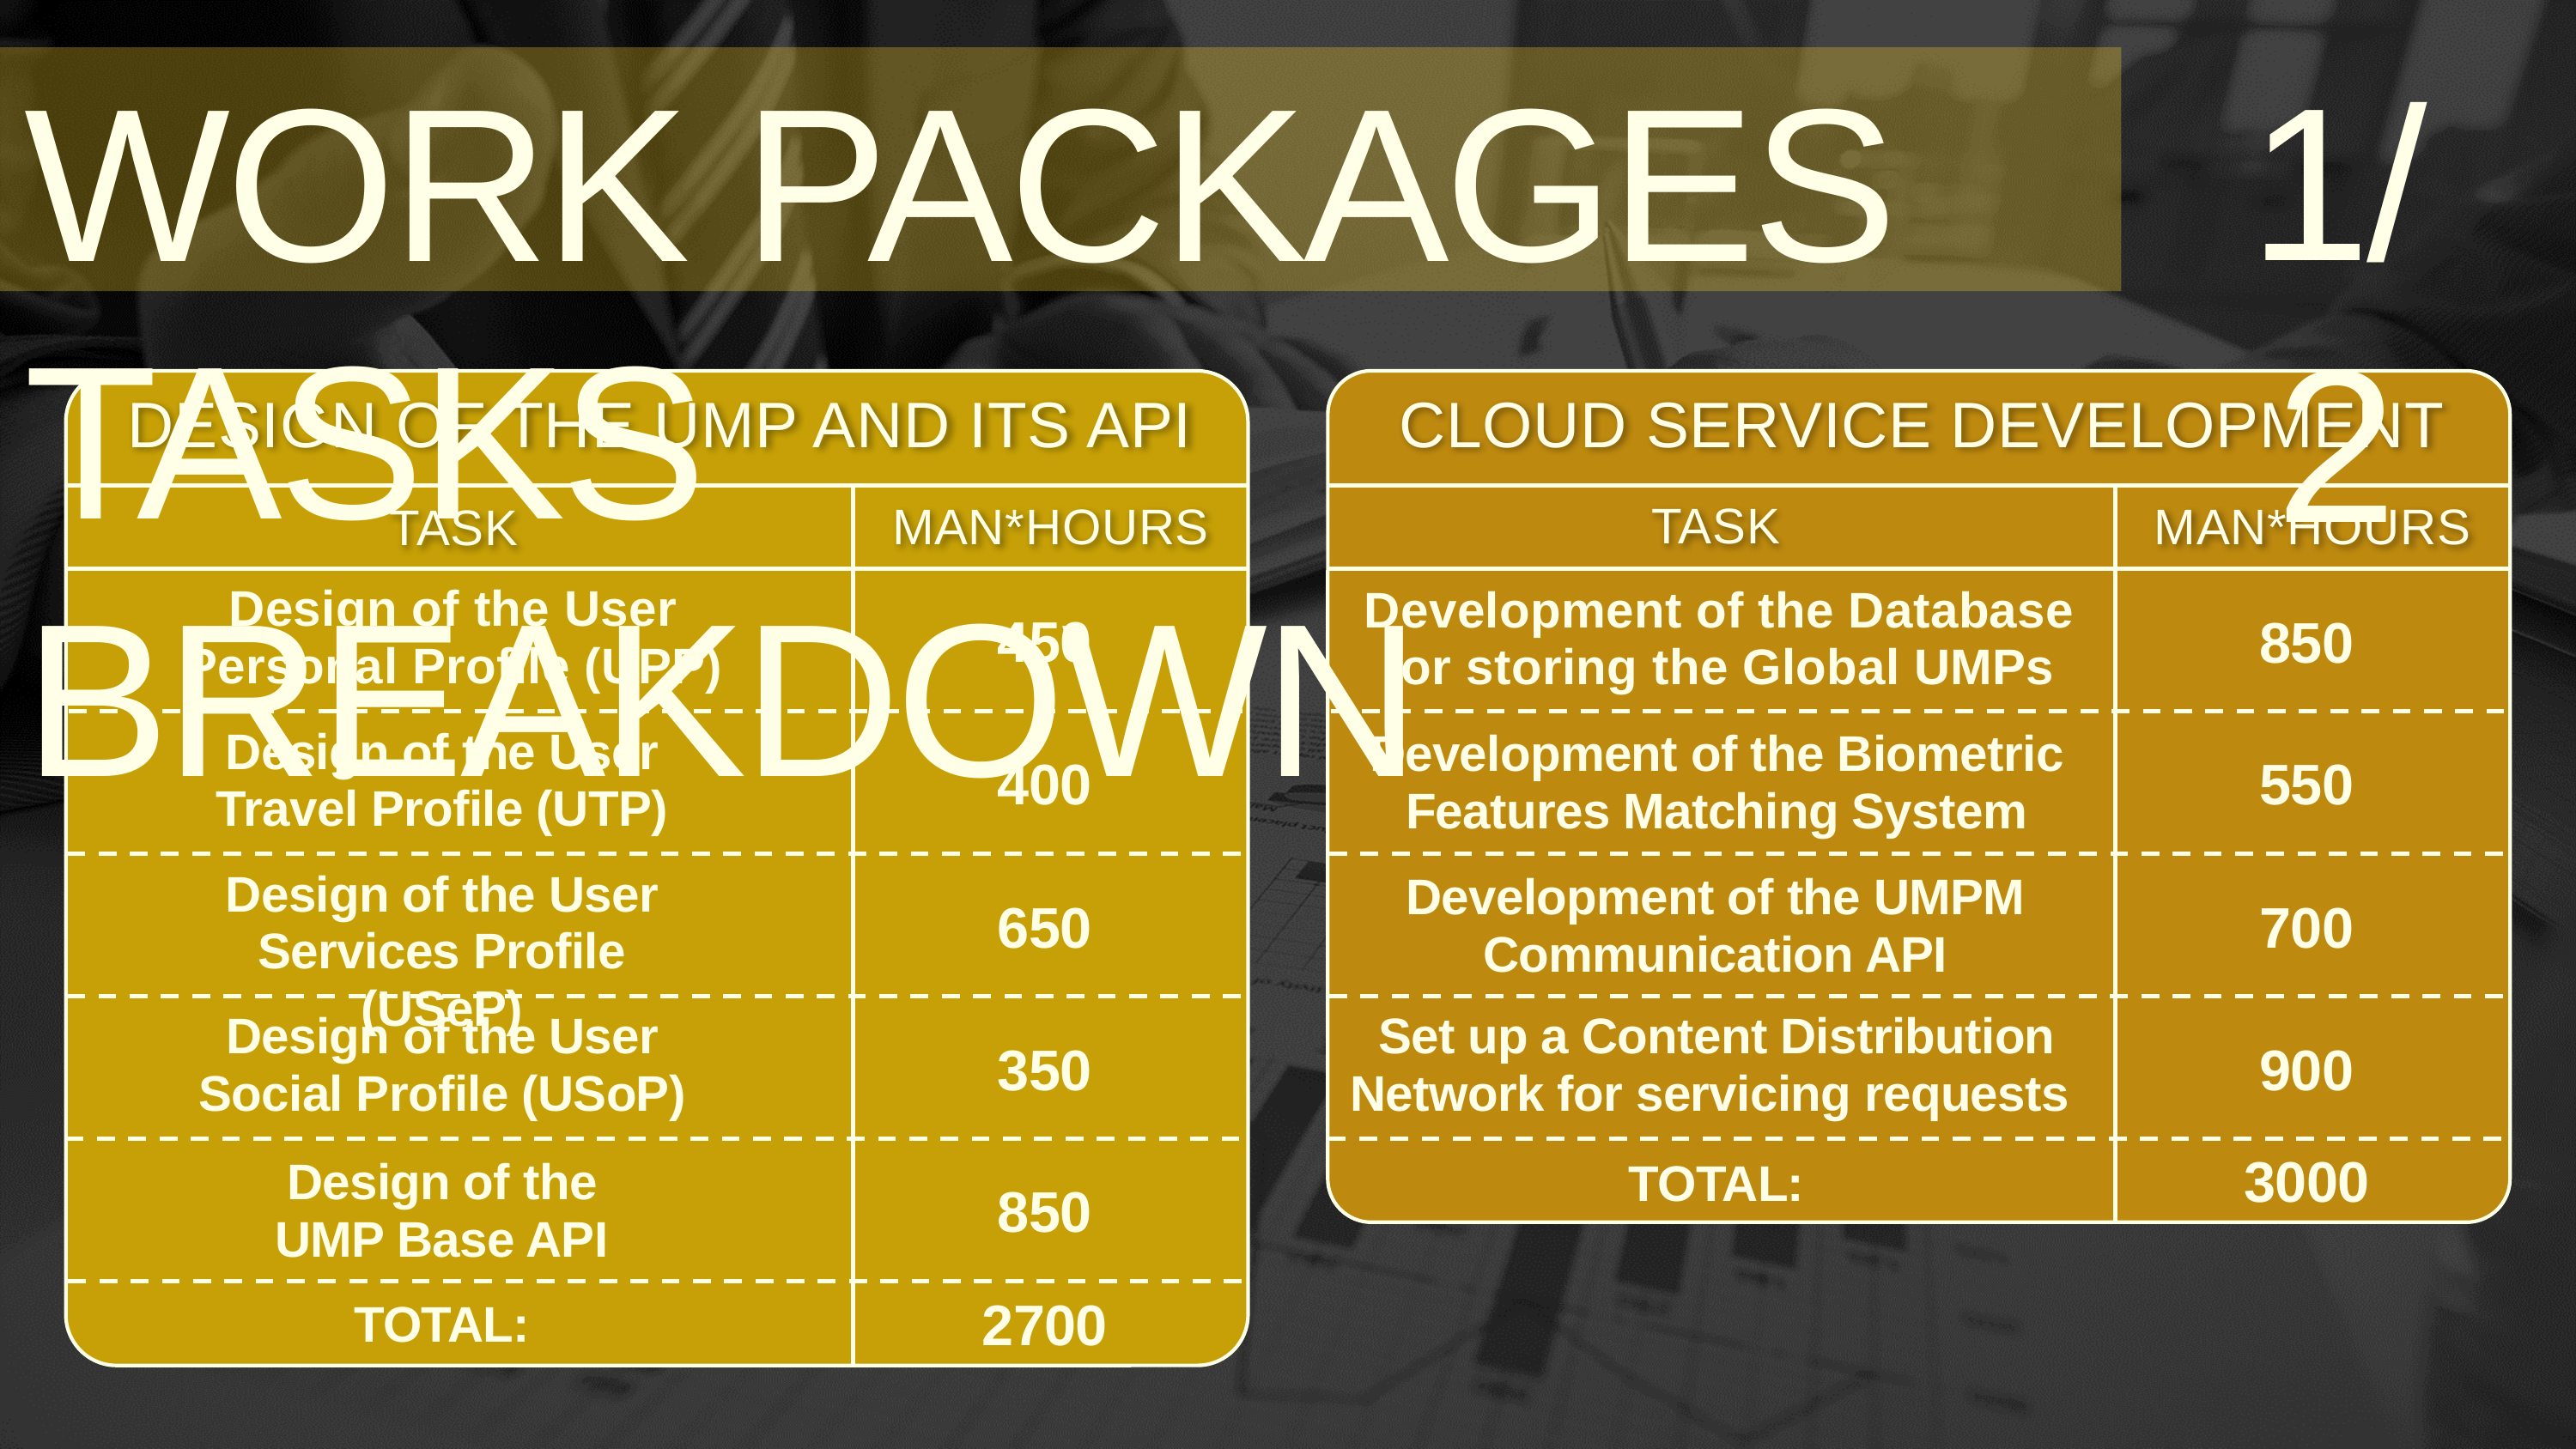

1/2

WORK PACKAGES TASKS BREAKDOWN

DESIGN OF THE UMP AND ITS API
MAN*HOURS
TASK

CLOUD SERVICE DEVELOPMENT
TASK
MAN*HOURS
Design of the User Personal Profile (UPP)
Development of the Database for storing the Global UMPs
450
850
Design of the User Travel Profile (UTP)
Development of the Biometric Features Matching System
550
400
Design of the User Services Profile (USeP)
Development of the UMPM Communication API
700
650
Design of the User Social Profile (USoP)
Set up a Content Distribution Network for servicing requests
900
350
3000
Design of the UMP Base API
TOTAL:
850
2700
TOTAL: